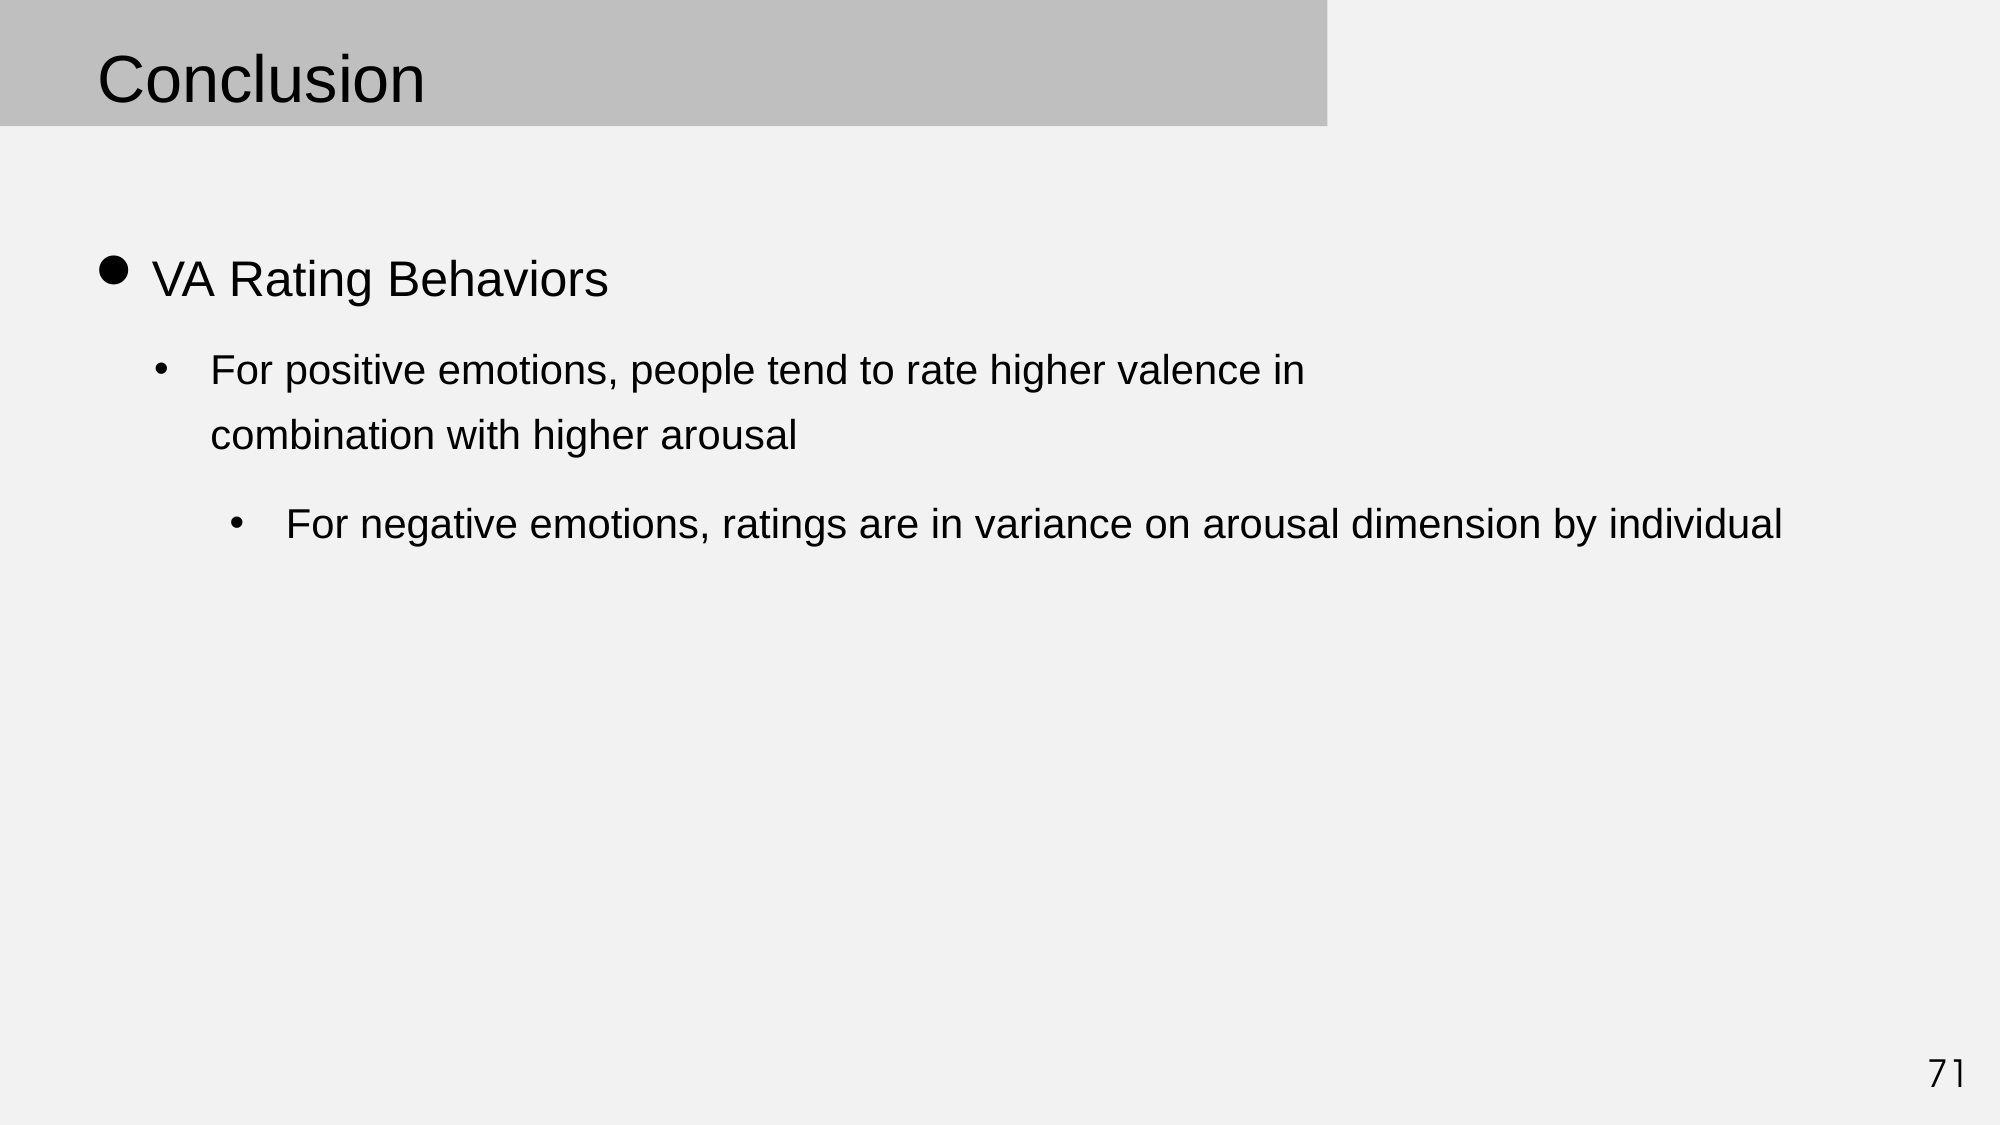

Conclusion
VA Rating Behaviors
For positive emotions, people tend to rate higher valence in combination with higher arousal
For negative emotions, ratings are in variance on arousal dimension by individual
71